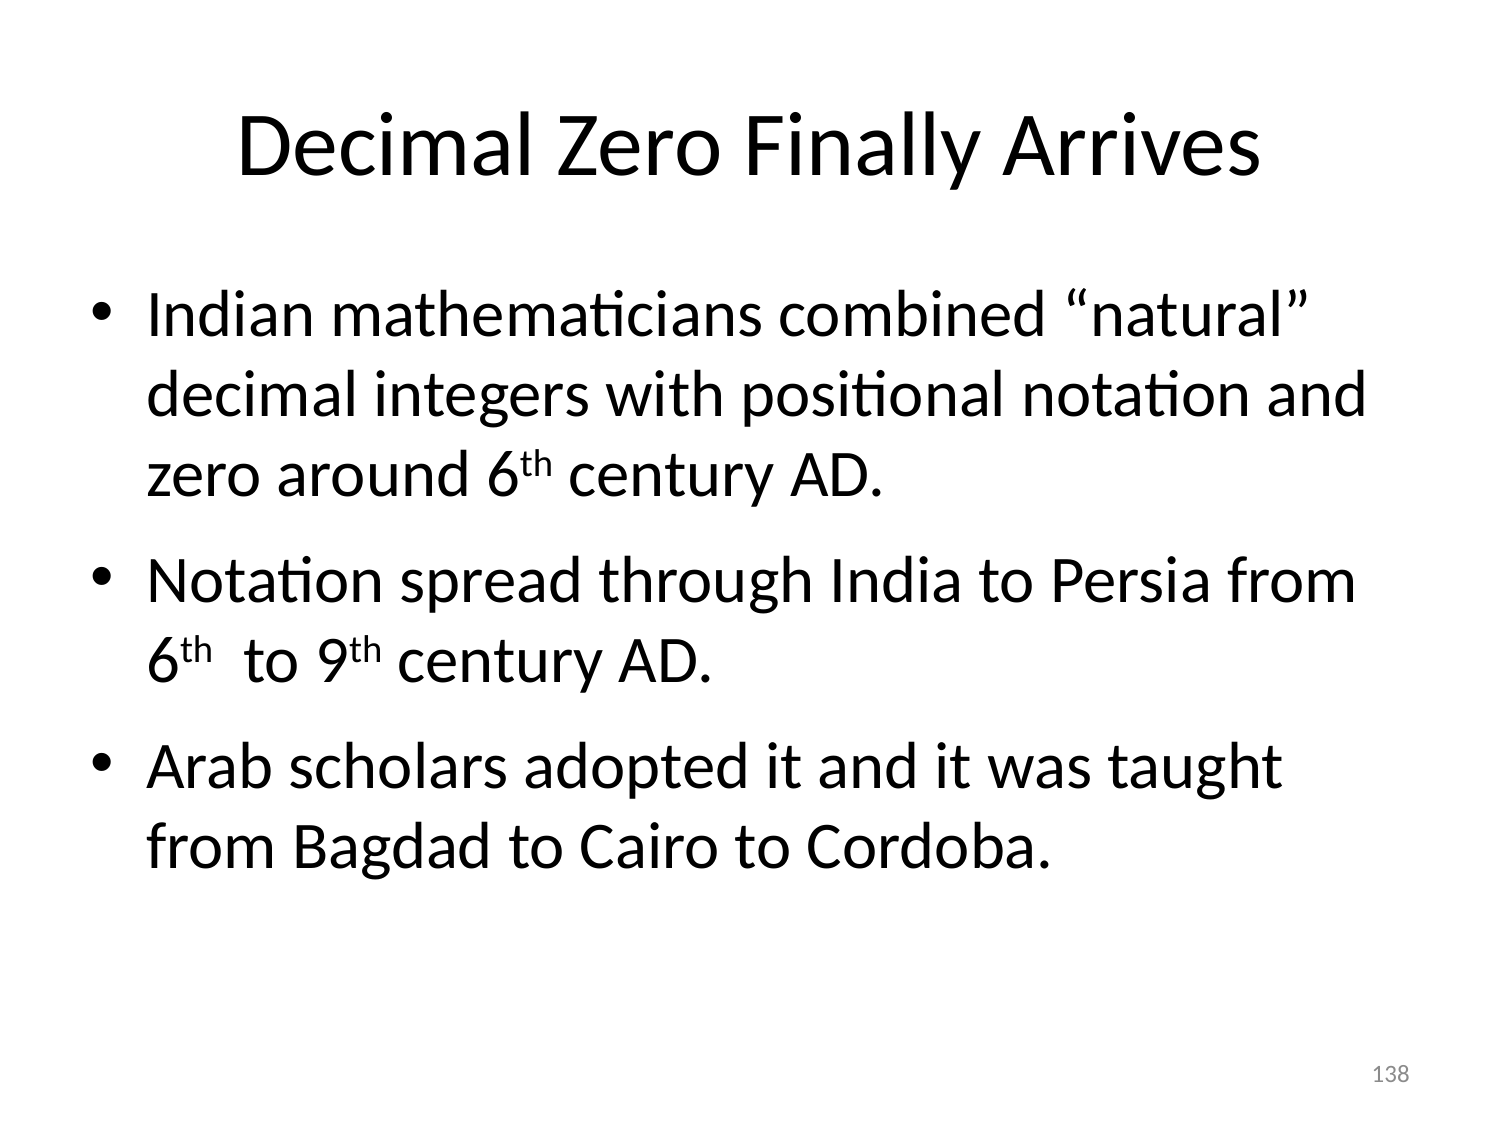

# Decimal Zero Finally Arrives
Indian mathematicians combined “natural” decimal integers with positional notation and zero around 6th century AD.
Notation spread through India to Persia from  6th  to 9th century AD.
Arab scholars adopted it and it was taught from Bagdad to Cairo to Cordoba.
138